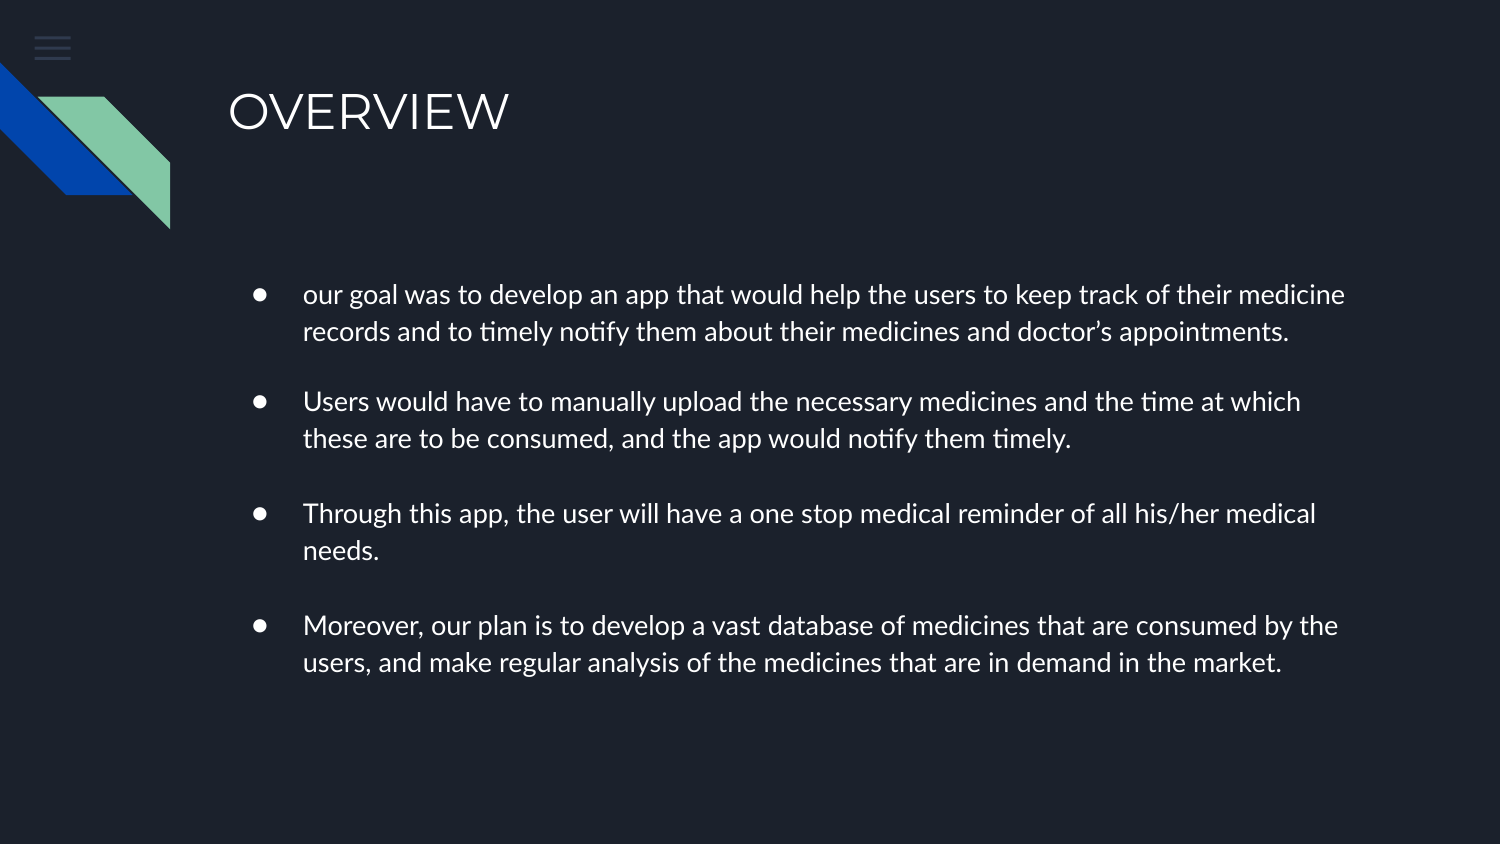

# OVERVIEW
our goal was to develop an app that would help the users to keep track of their medicine records and to timely notify them about their medicines and doctor’s appointments.
Users would have to manually upload the necessary medicines and the time at which these are to be consumed, and the app would notify them timely.
Through this app, the user will have a one stop medical reminder of all his/her medical needs.
Moreover, our plan is to develop a vast database of medicines that are consumed by the users, and make regular analysis of the medicines that are in demand in the market.